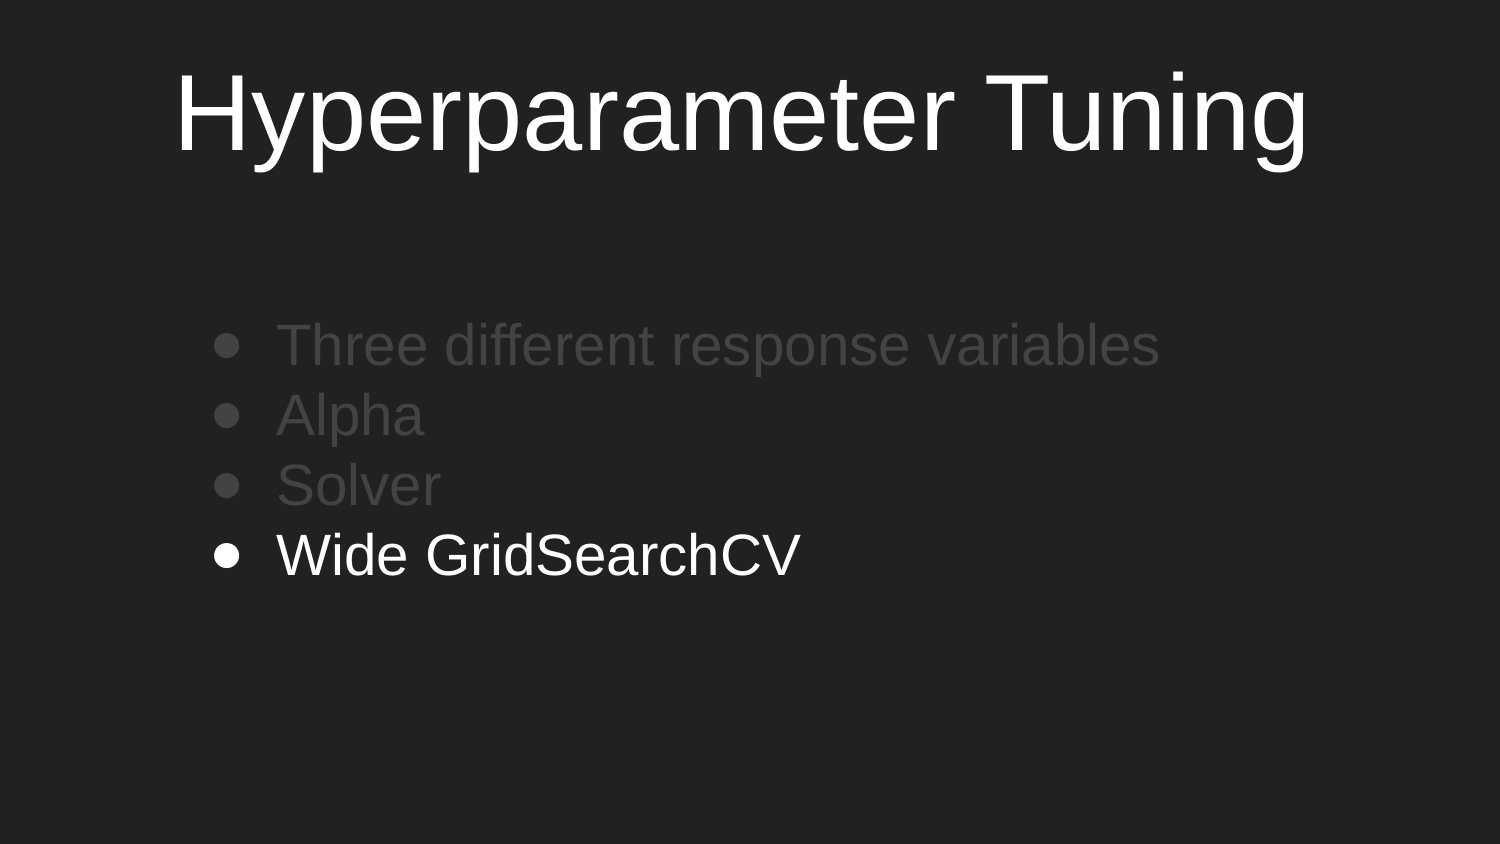

Hyperparameter Tuning
Three different response variables
Alpha
Solver
Wide GridSearchCV